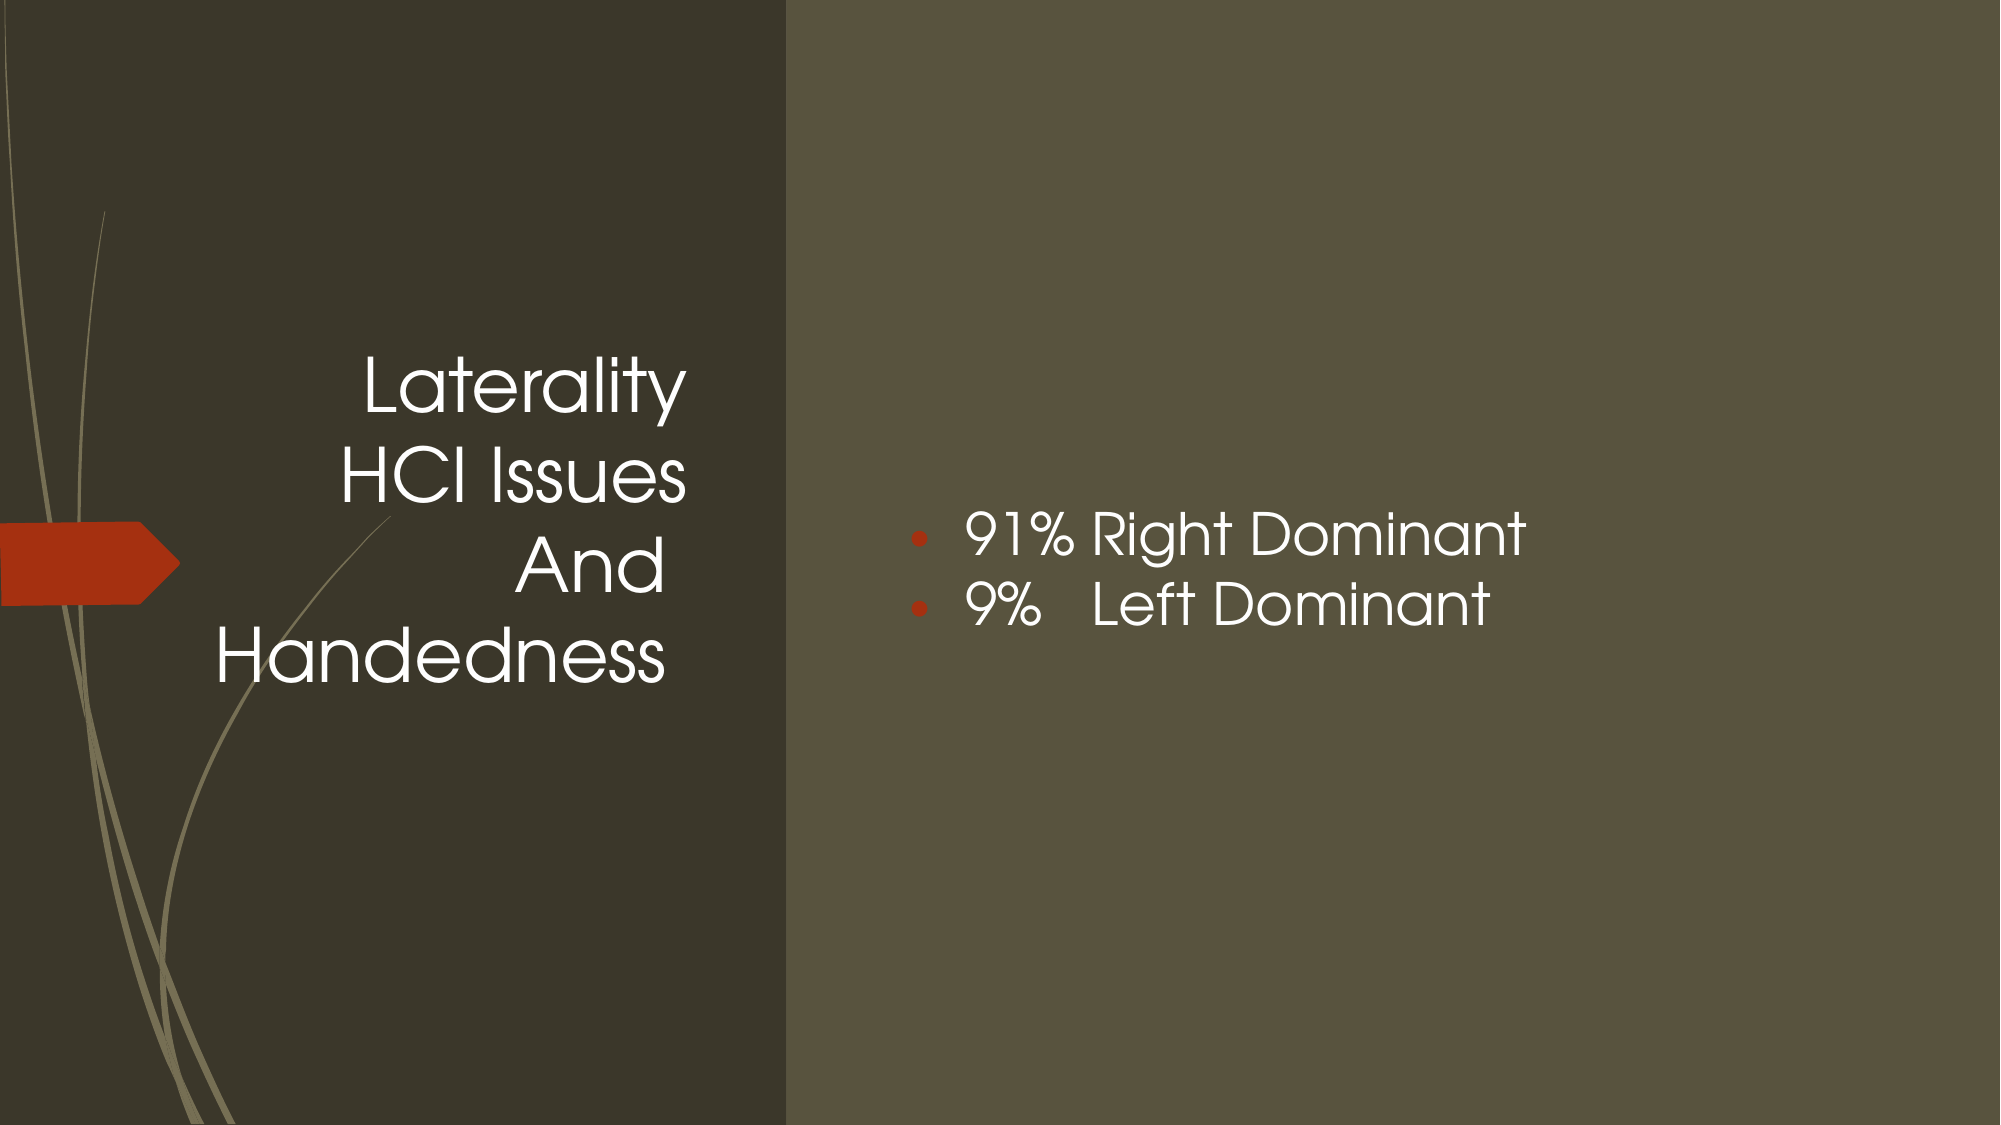

91% Right Dominant
9%   Left Dominant
# Laterality HCI Issues And  Handedness